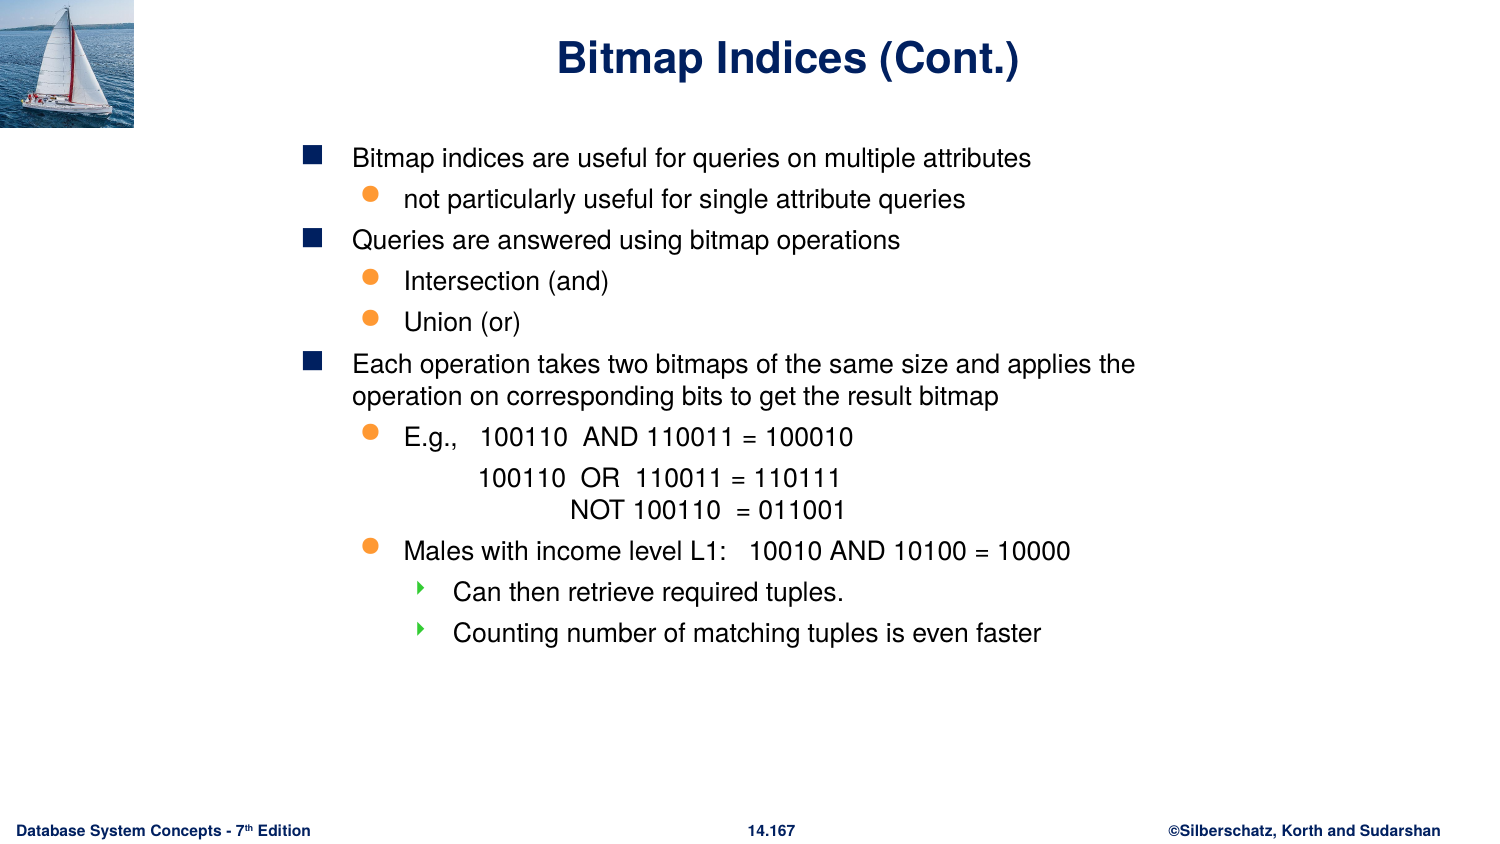

# Bitmap Indices (Cont.)
Bitmap indices are useful for queries on multiple attributes
not particularly useful for single attribute queries
Queries are answered using bitmap operations
Intersection (and)
Union (or)
Each operation takes two bitmaps of the same size and applies the operation on corresponding bits to get the result bitmap
E.g.,   100110  AND 110011 = 100010
                100110  OR  110011 = 110111
                       NOT 100110  = 011001
Males with income level L1:   10010 AND 10100 = 10000
Can then retrieve required tuples.
Counting number of matching tuples is even faster